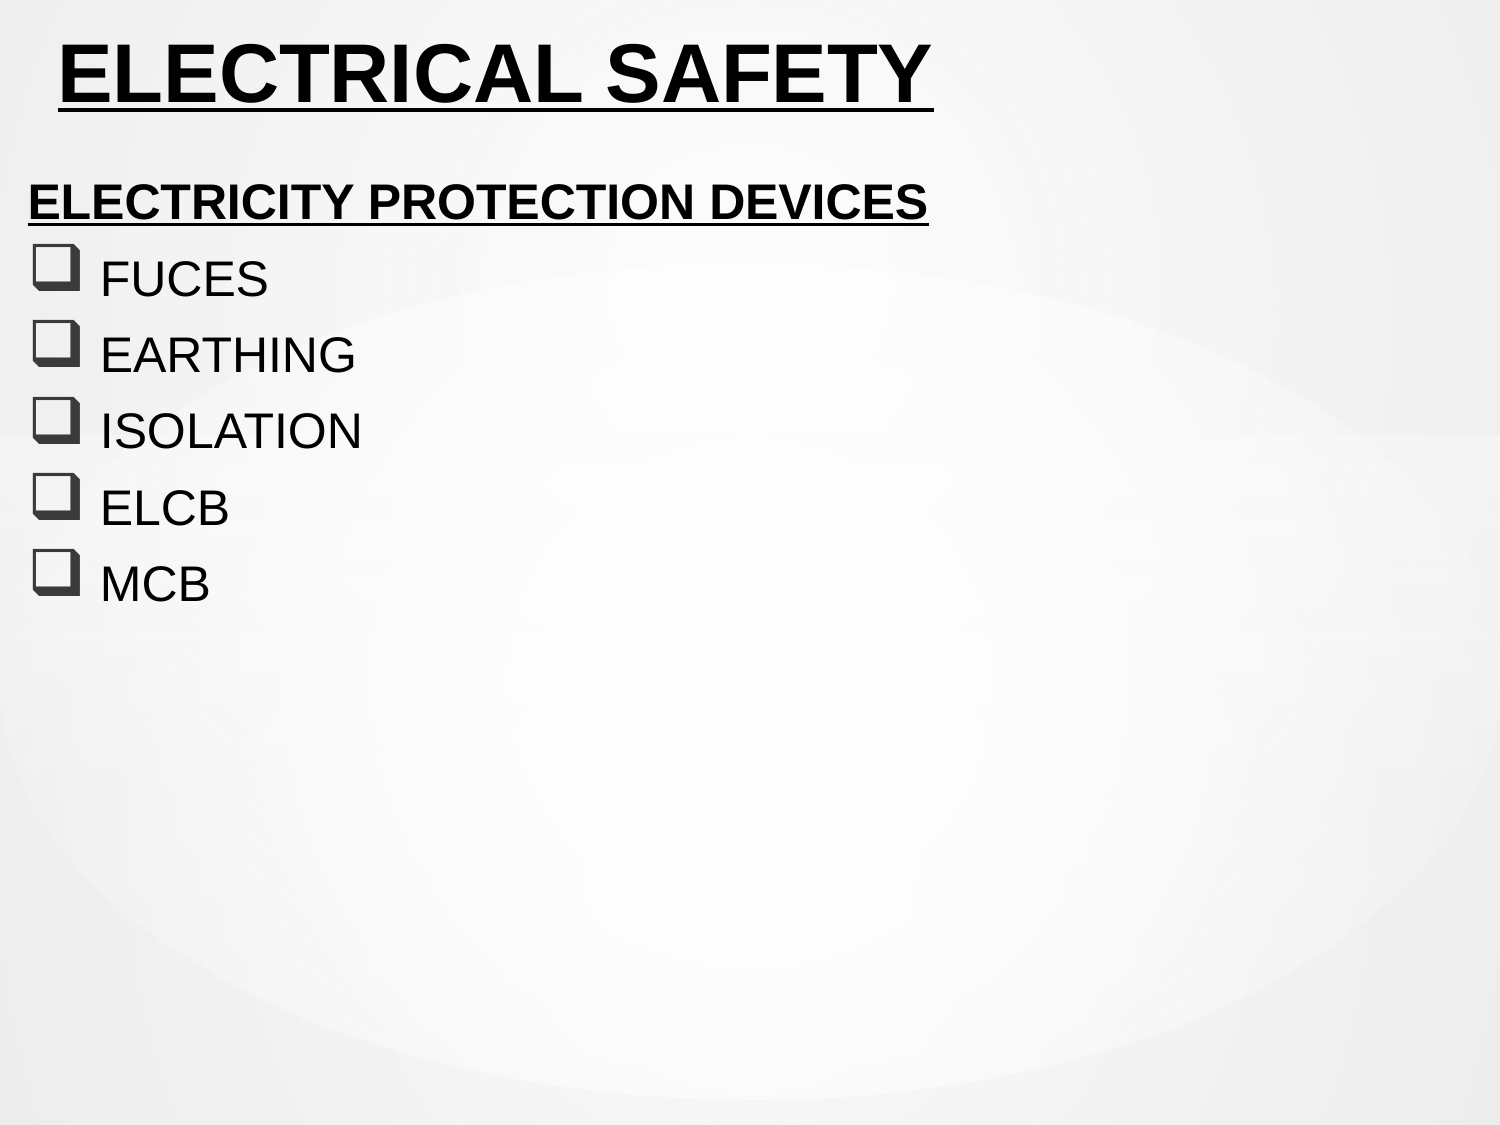

# ELECTRICAL SAFETY
ELECTRICITY PROTECTION DEVICES
 FUCES
 EARTHING
 ISOLATION
 ELCB
 MCB